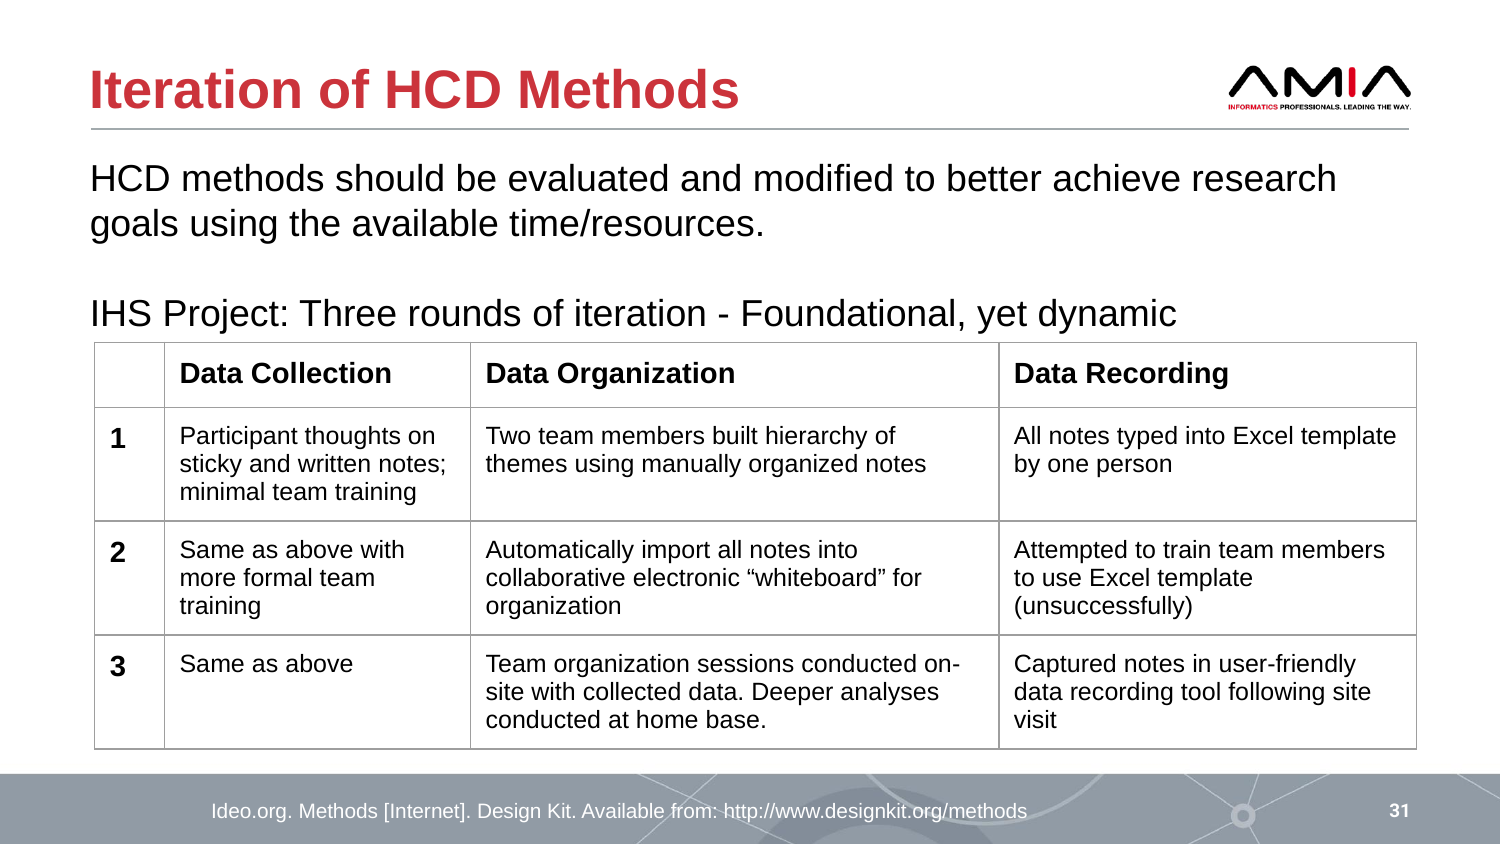

# Iteration of HCD Methods
HCD methods should be evaluated and modified to better achieve research goals using the available time/resources.

IHS Project: Three rounds of iteration - Foundational, yet dynamic

|  | Data Collection | Data Organization | Data Recording |
| --- | --- | --- | --- |
| 1 | Participant thoughts on sticky and written notes; minimal team training | Two team members built hierarchy of themes using manually organized notes | All notes typed into Excel template by one person |
| 2 | Same as above with more formal team training | Automatically import all notes into collaborative electronic “whiteboard” for organization | Attempted to train team members to use Excel template (unsuccessfully) |
| 3 | Same as above | Team organization sessions conducted on-site with collected data. Deeper analyses conducted at home base. | Captured notes in user-friendly data recording tool following site visit |
Ideo.org. Methods [Internet]. Design Kit. Available from: http://www.designkit.org/methods
31